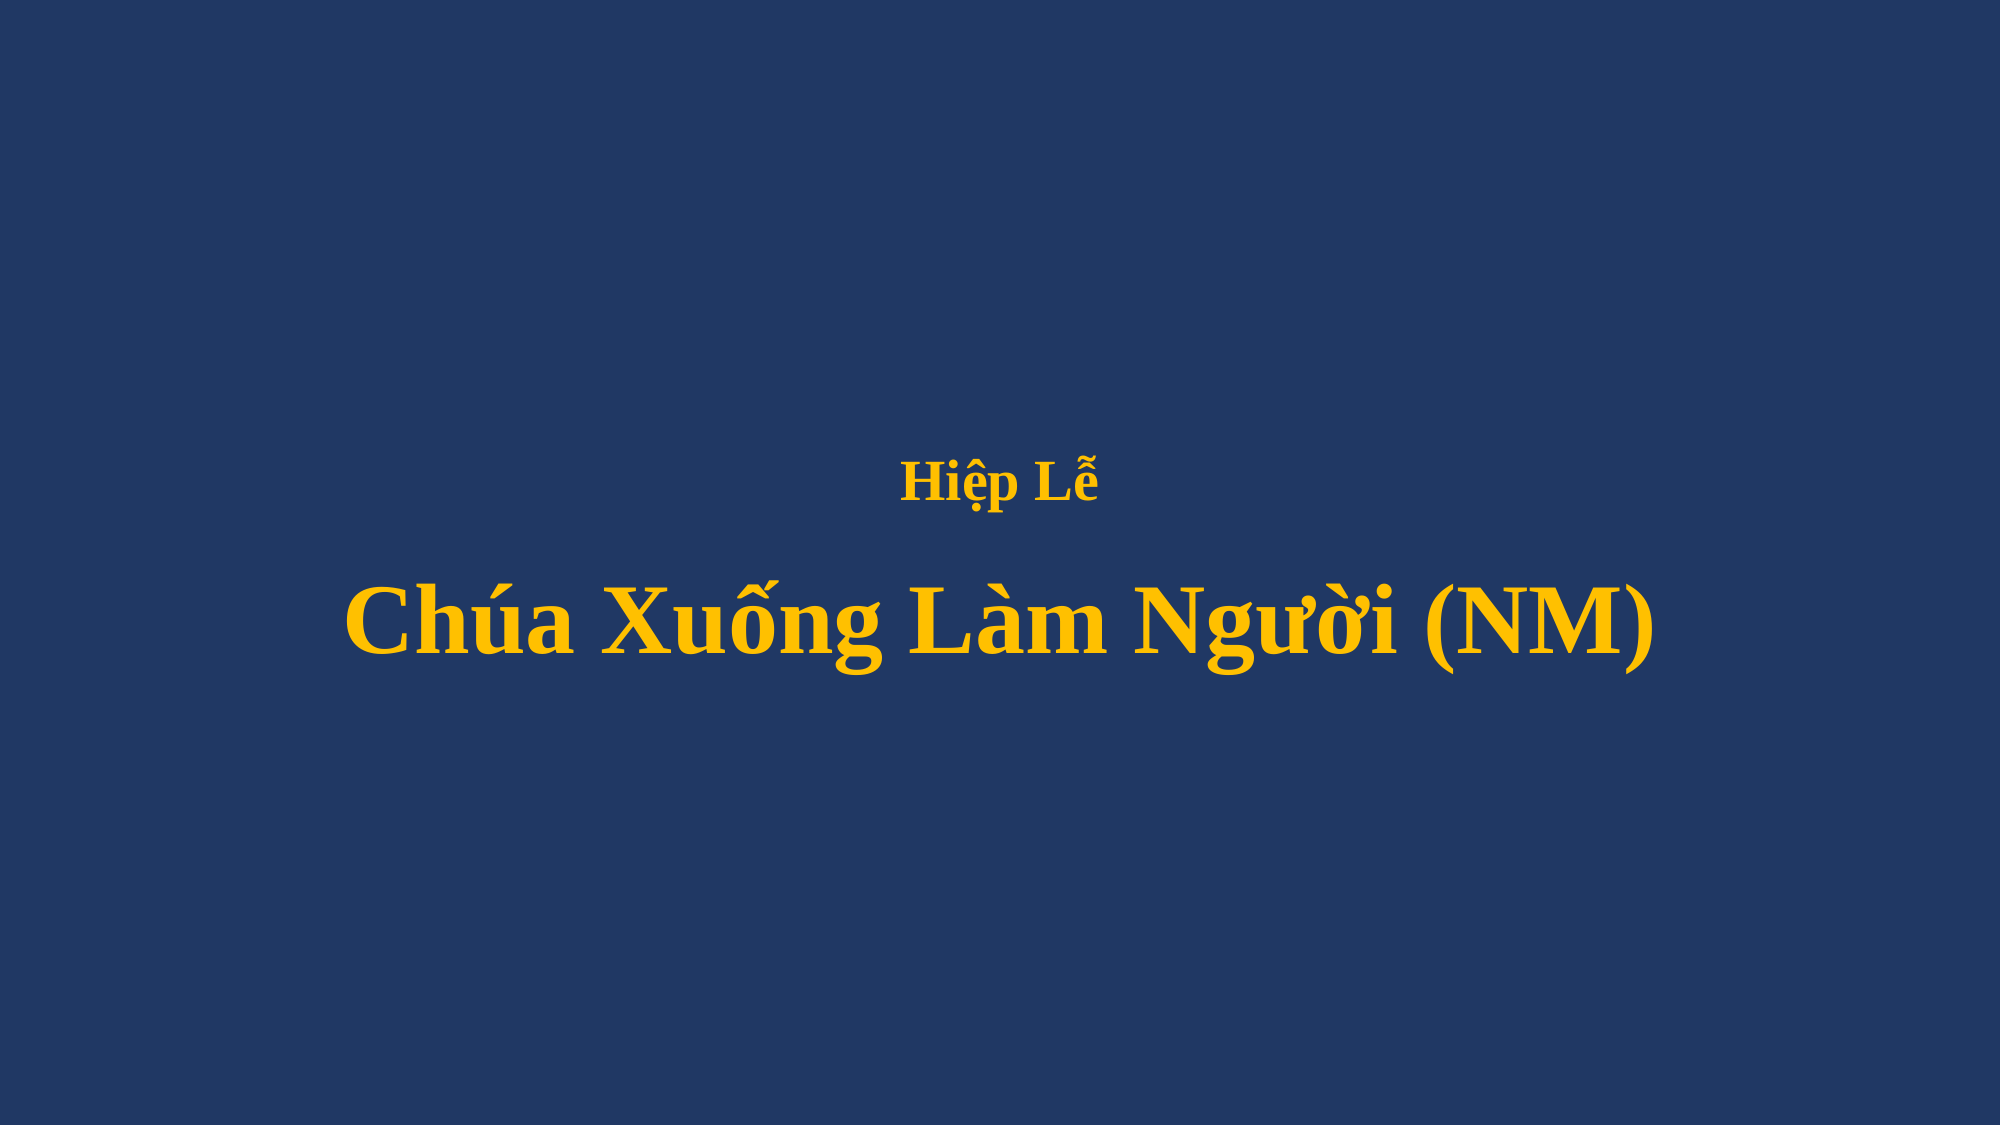

# Hiệp Lễ Chúa Xuống Làm Người (NM)